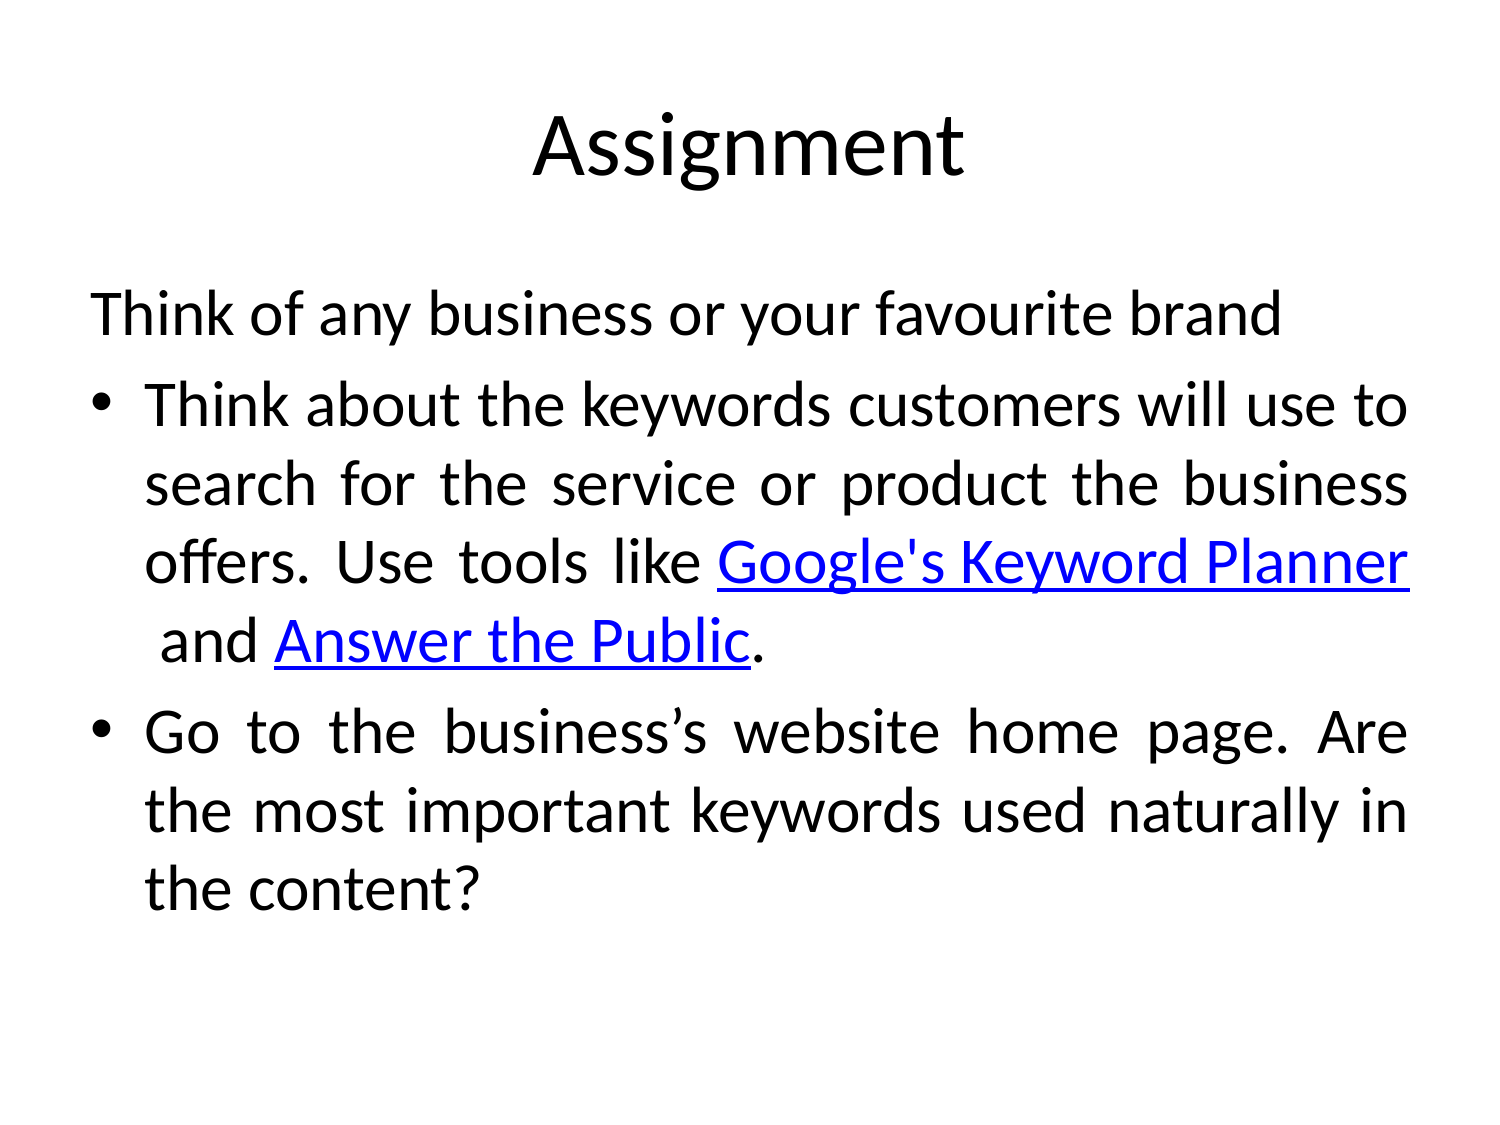

# Assignment
Think of any business or your favourite brand
Think about the keywords customers will use to search for the service or product the business offers. Use tools like Google's Keyword Planner and Answer the Public.
Go to the business’s website home page. Are the most important keywords used naturally in the content?